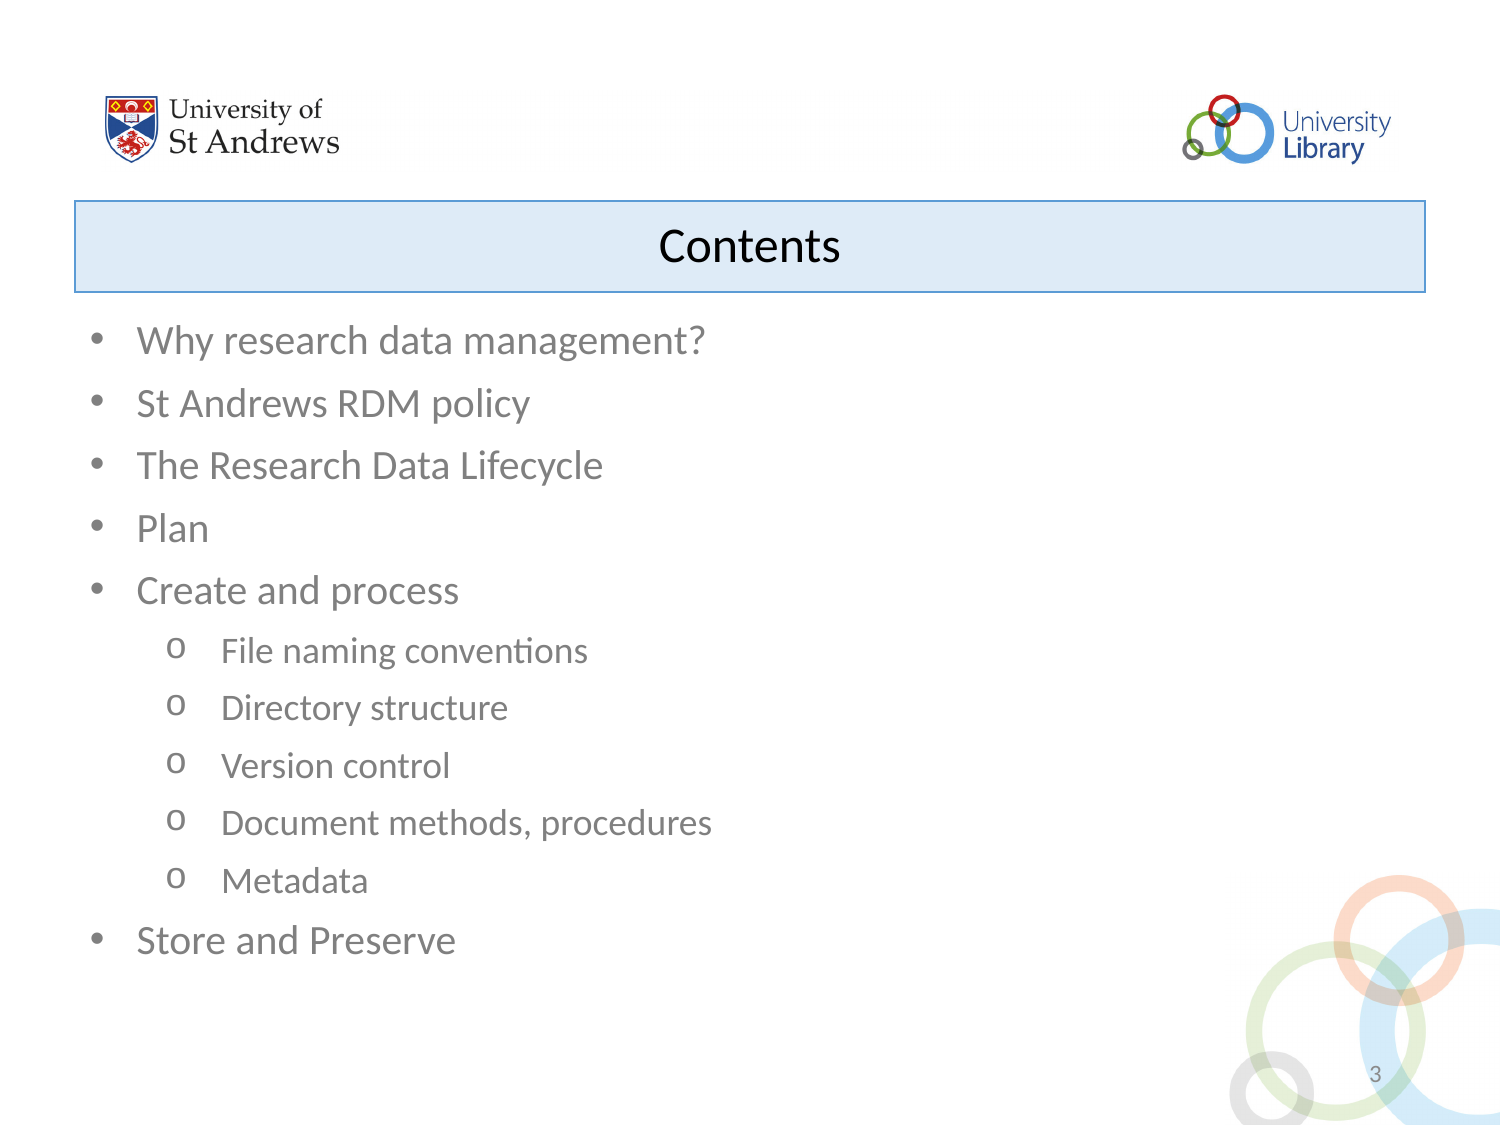

Contents
Why research data management?
St Andrews RDM policy
The Research Data Lifecycle
Plan
Create and process
File naming conventions
Directory structure
Version control
Document methods, procedures
Metadata
Store and Preserve

3